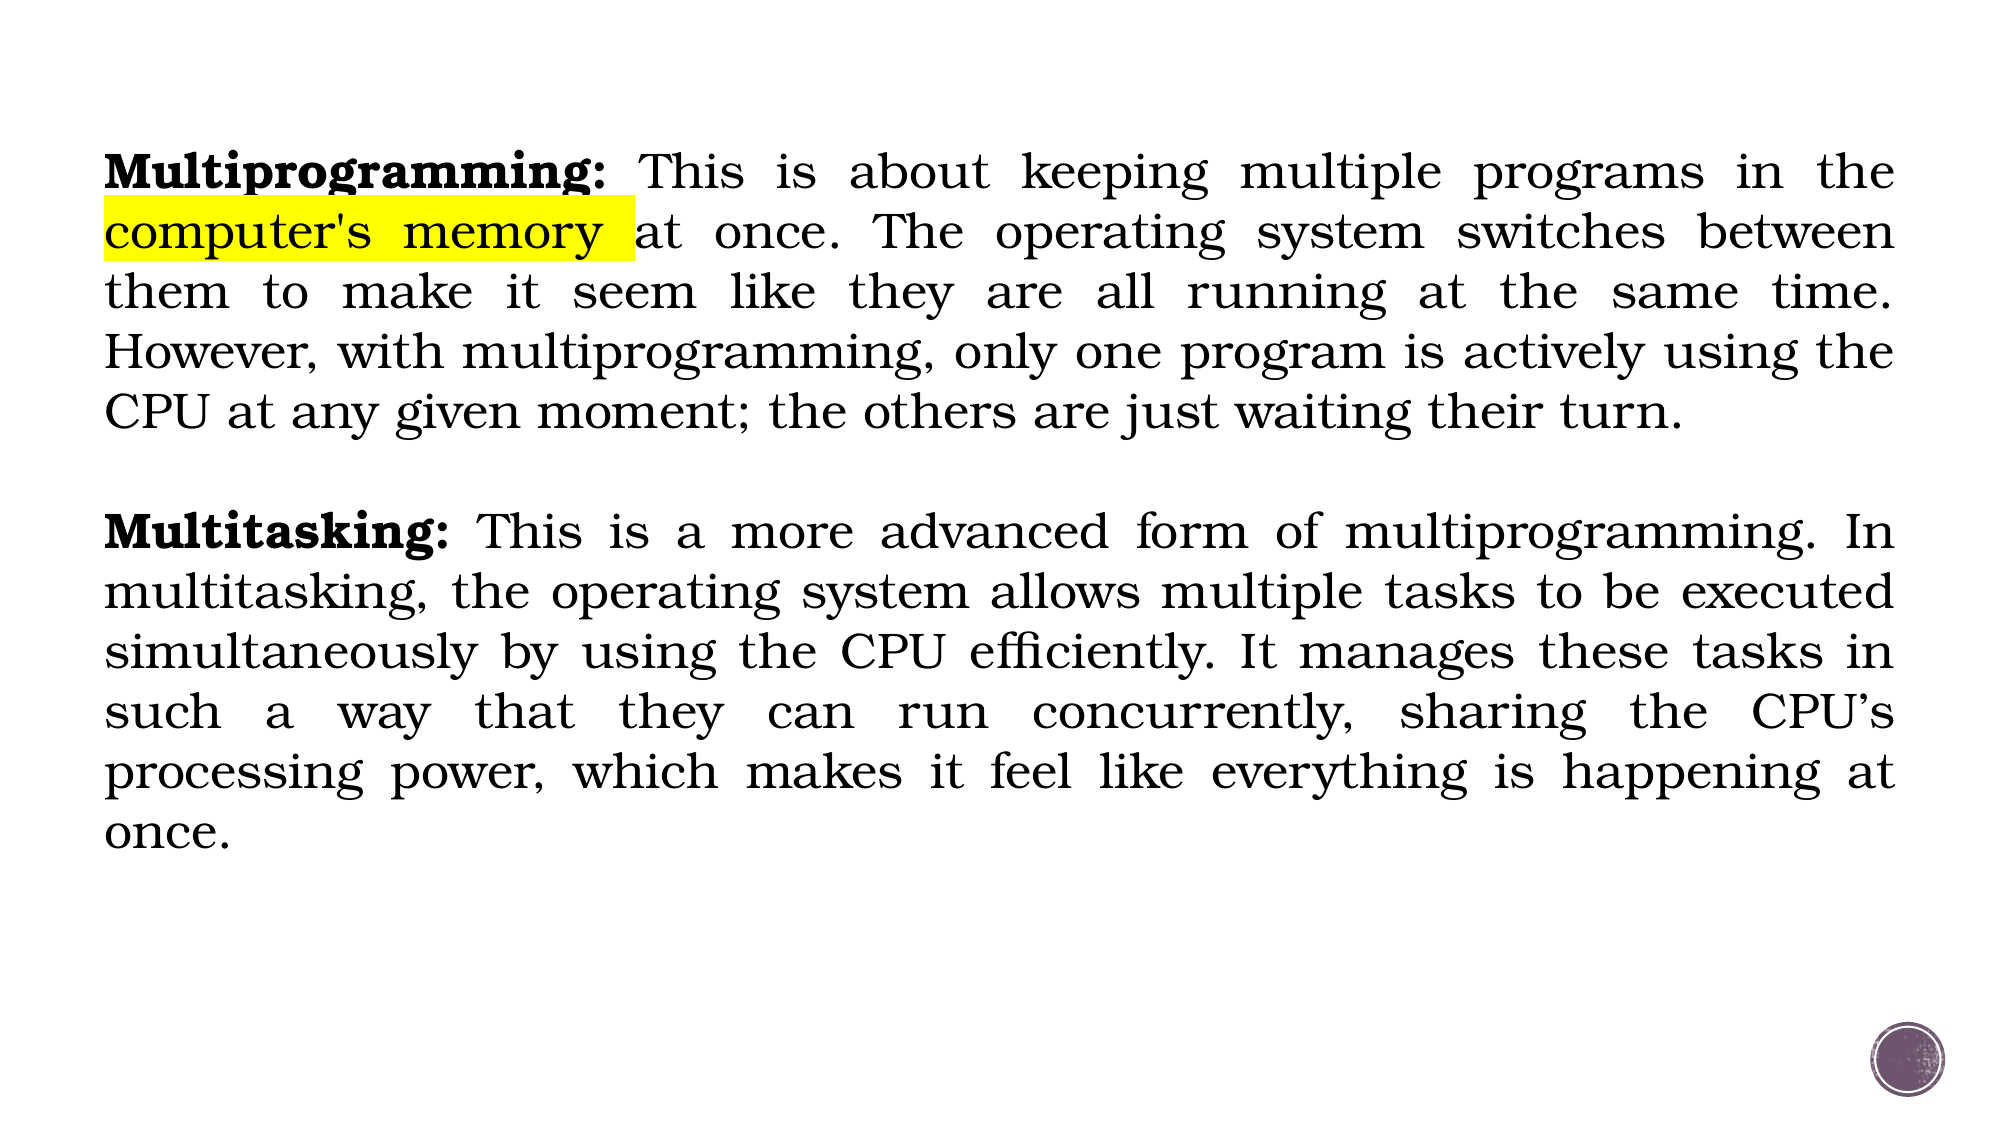

Multiprogramming: This is about keeping multiple programs in the computer's memory at once. The operating system switches between them to make it seem like they are all running at the same time. However, with multiprogramming, only one program is actively using the CPU at any given moment; the others are just waiting their turn.

Multitasking: This is a more advanced form of multiprogramming. In multitasking, the operating system allows multiple tasks to be executed simultaneously by using the CPU efficiently. It manages these tasks in such a way that they can run concurrently, sharing the CPU’s processing power, which makes it feel like everything is happening at once.